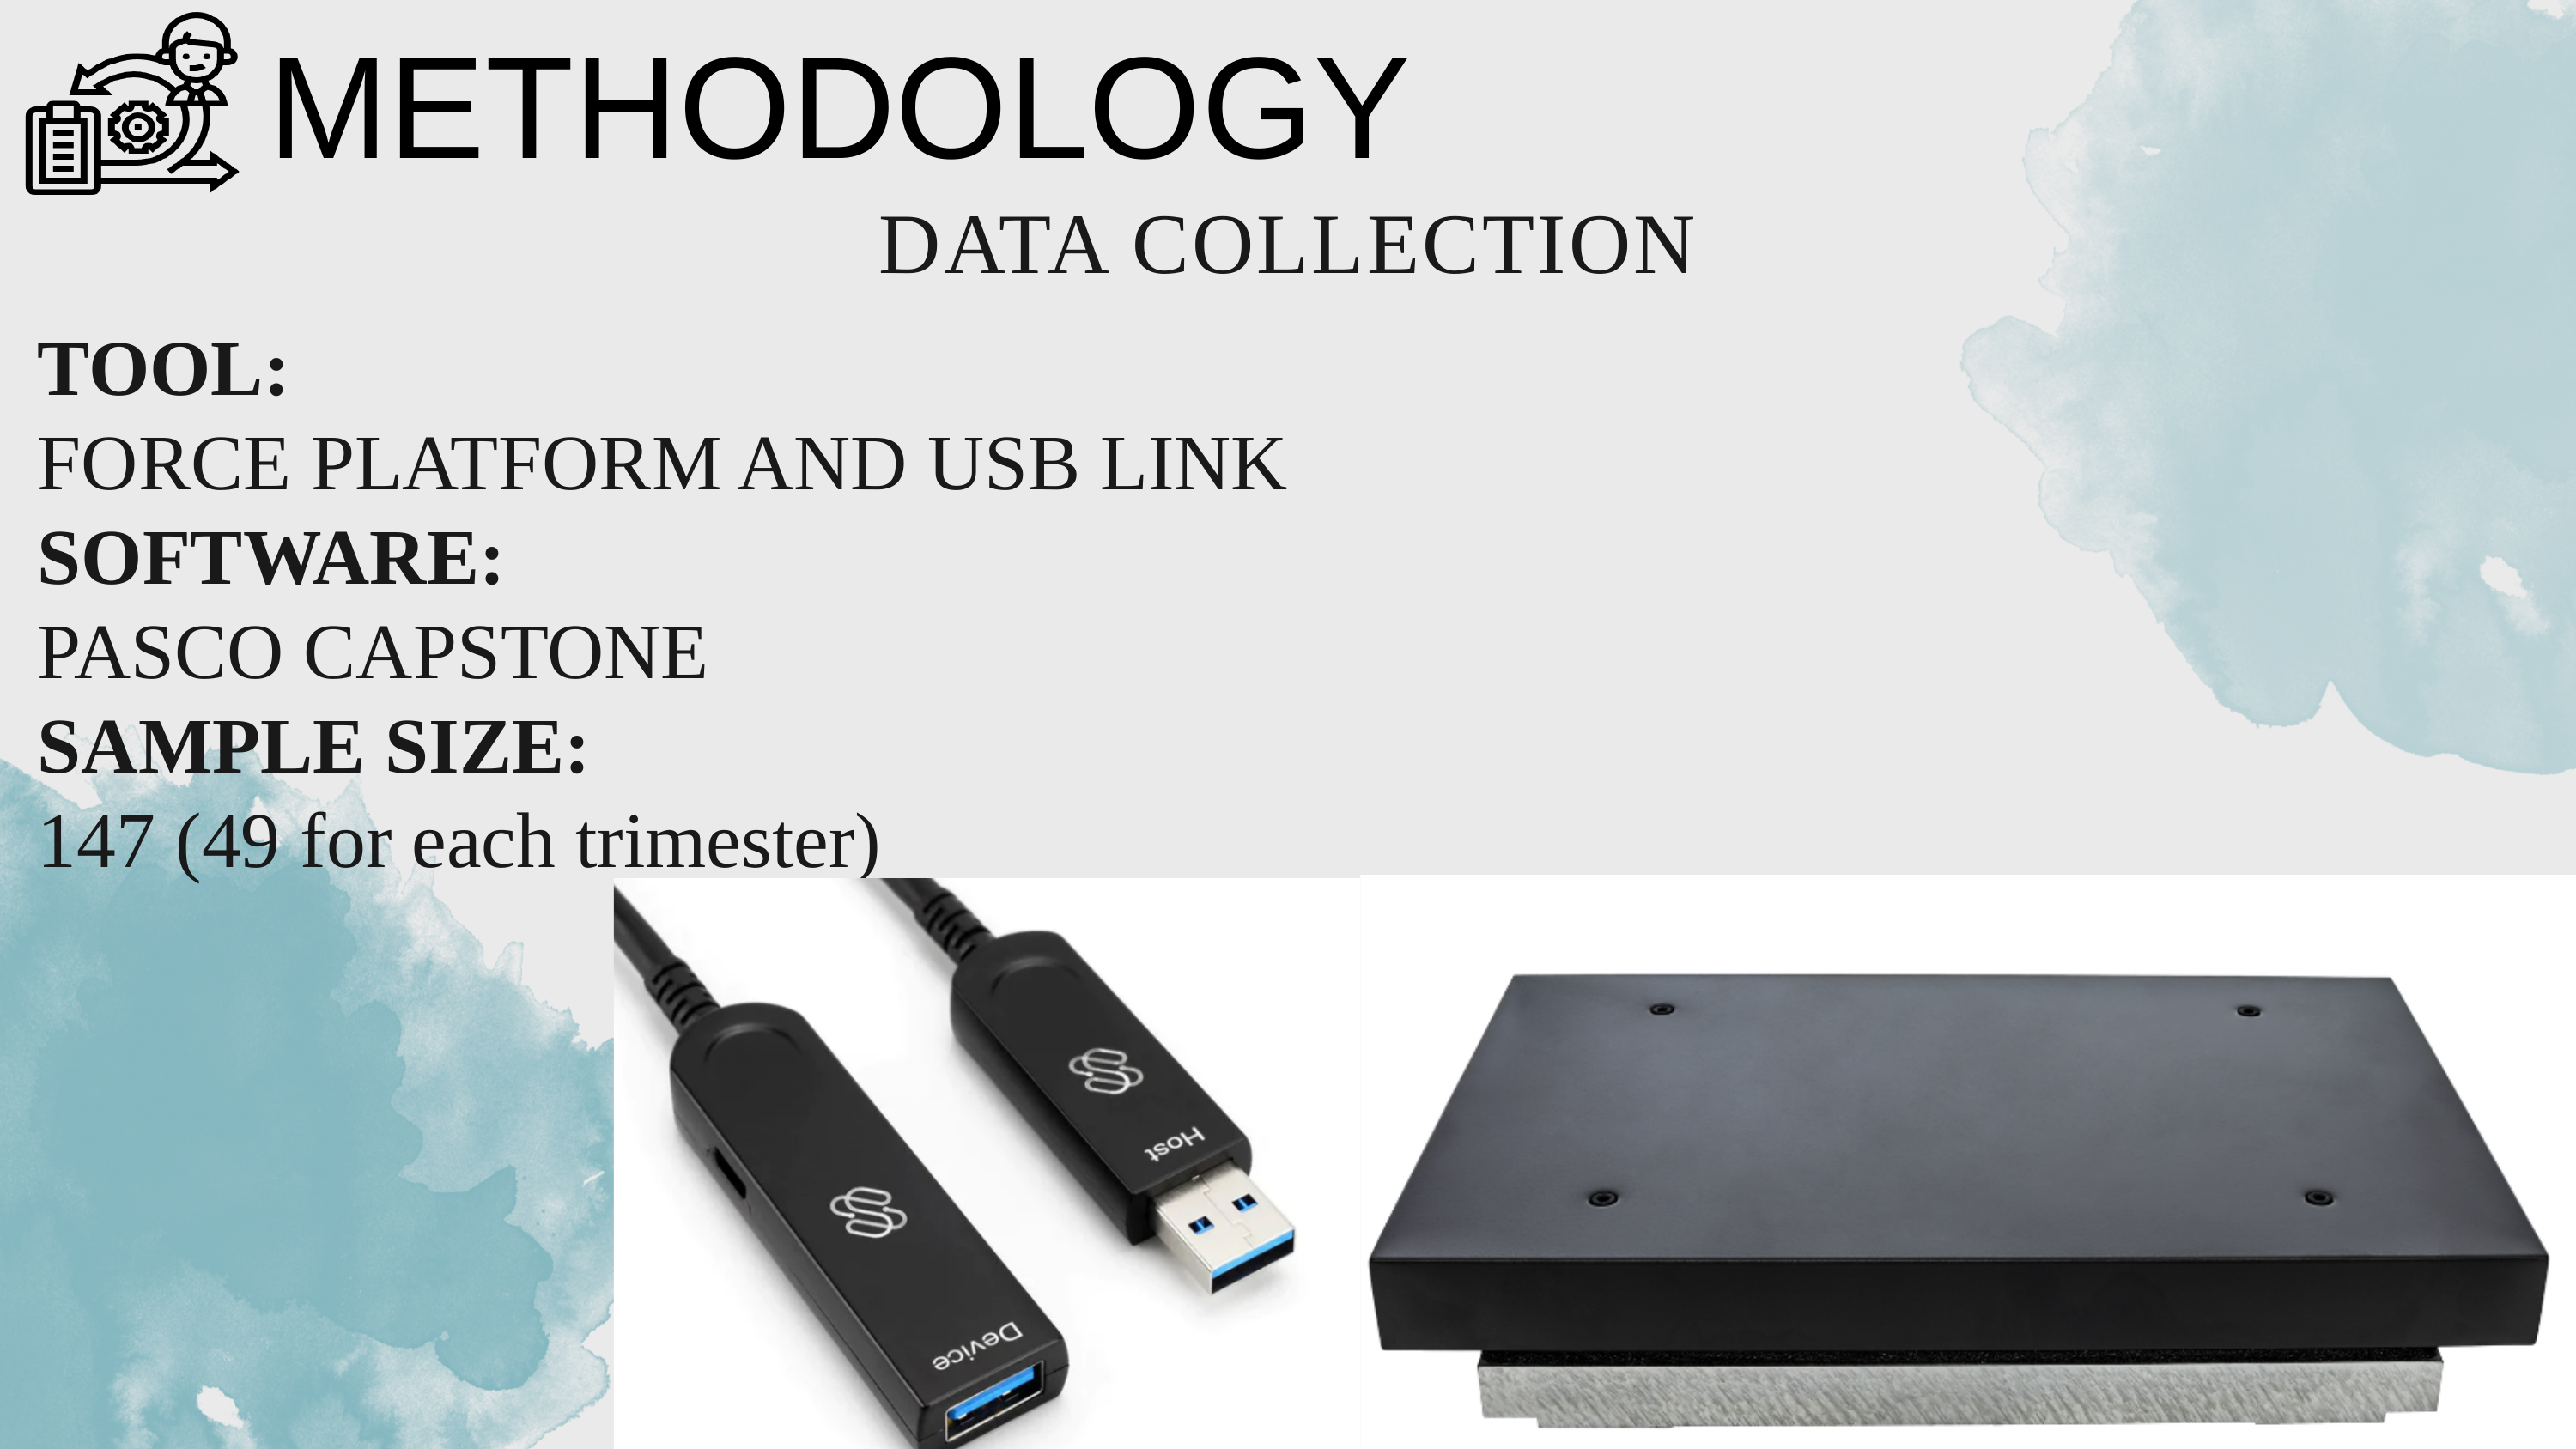

METHODOLOGY
DATA COLLECTION
TOOL:
FORCE PLATFORM AND USB LINK
SOFTWARE:
PASCO CAPSTONE
SAMPLE SIZE:
147 (49 for each trimester)